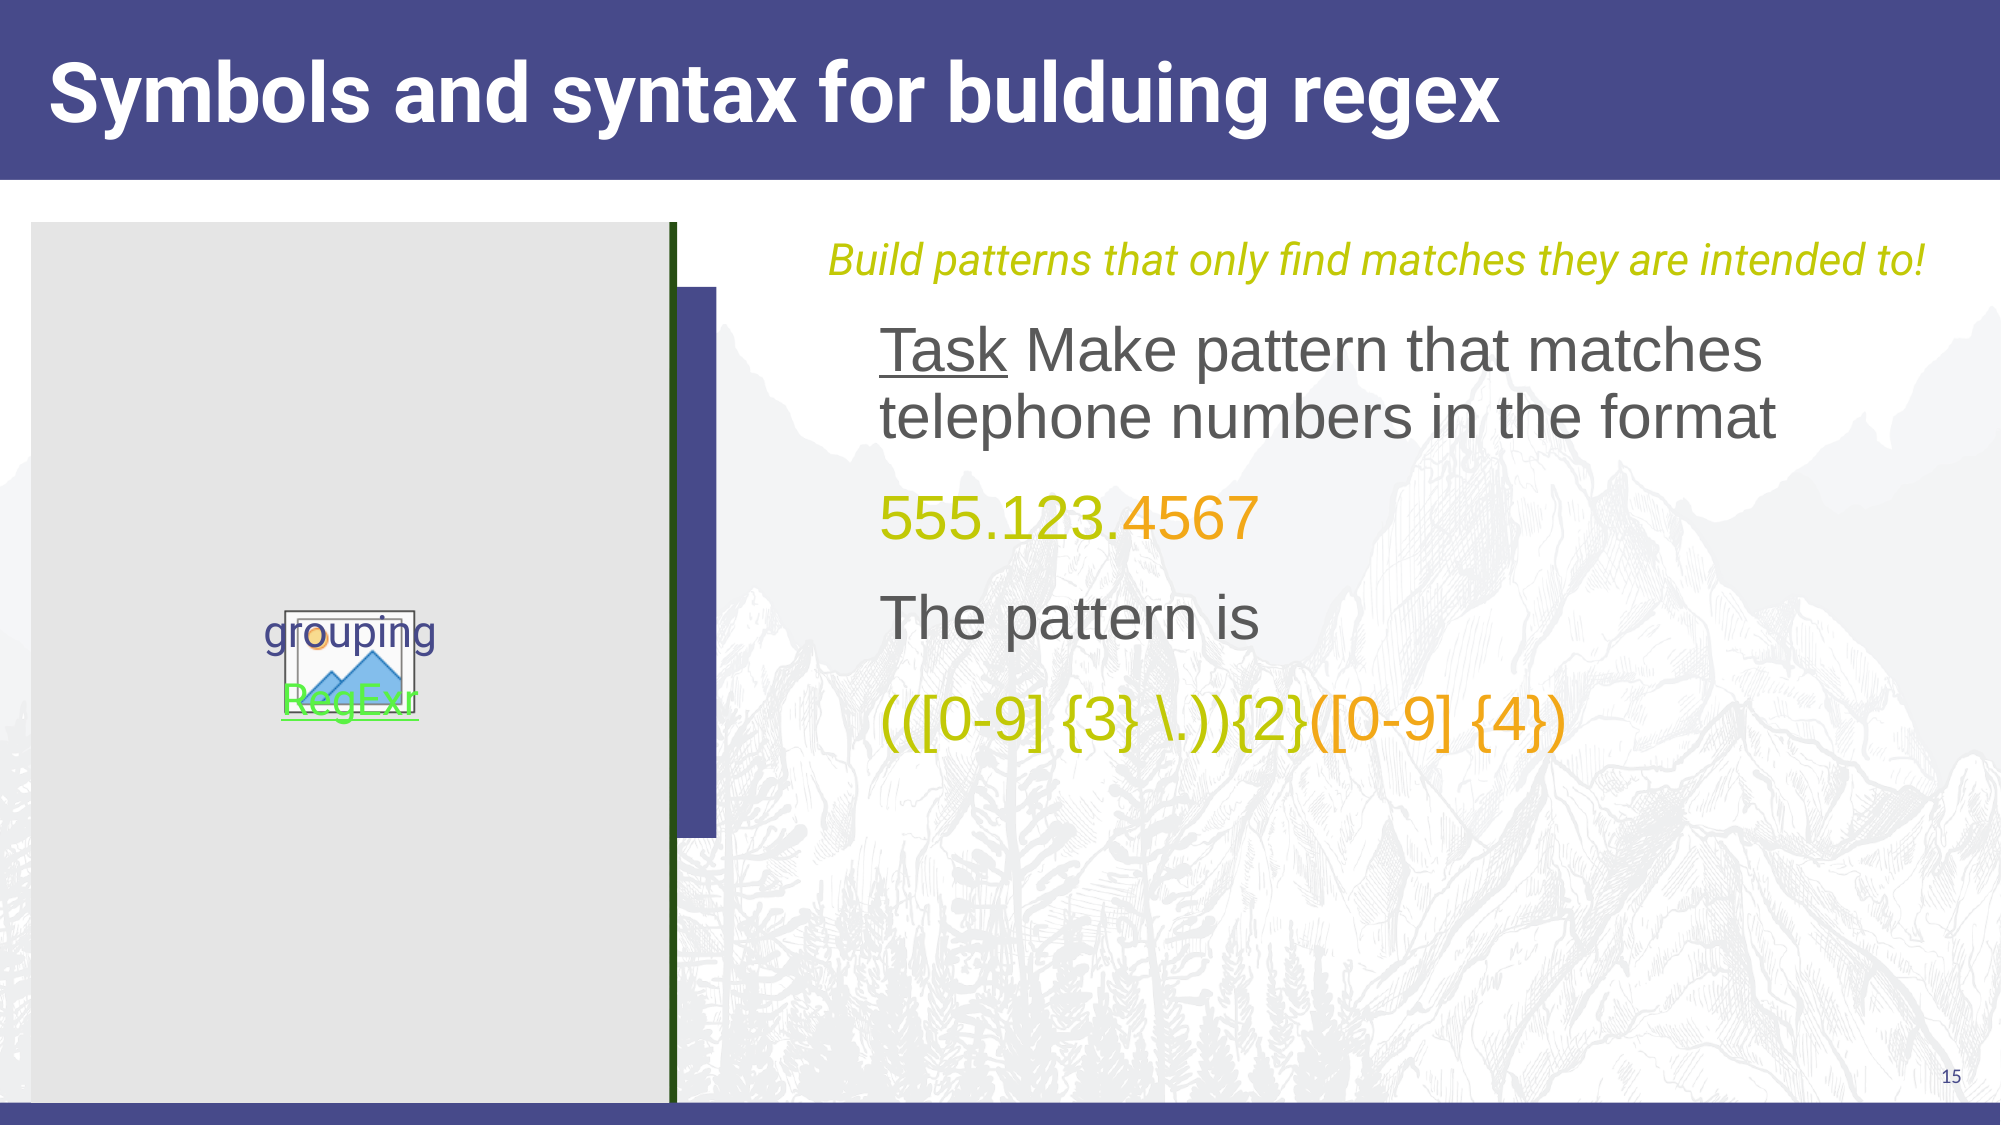

# Symbols and syntax for bulduing regex
Build patterns that only find matches they are intended to!
Task Make pattern that matches telephone numbers in the format
555.123.4567
The pattern is
(([0-9] {3} \.)){2}([0-9] {4})

grouping
RegExr
15